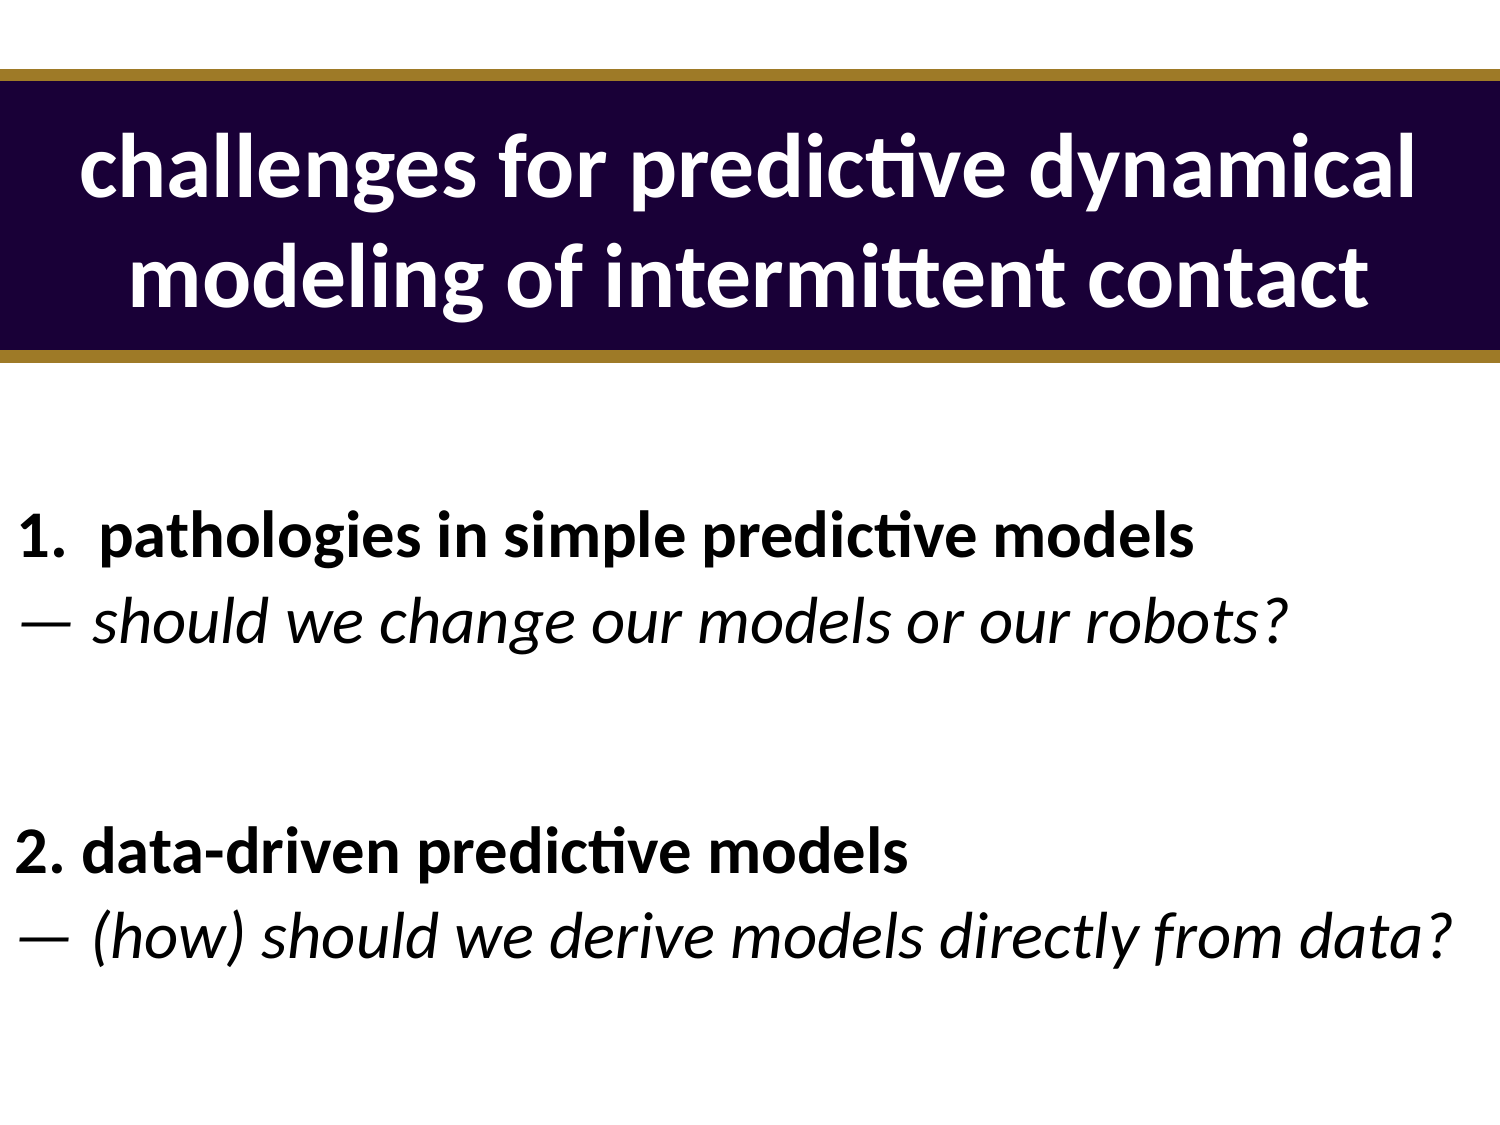

challenges for predictive dynamical modeling of intermittent contact
1.  pathologies in simple predictive models
— should we change our models or our robots?
2. data-driven predictive models
— (how) should we derive models directly from data?